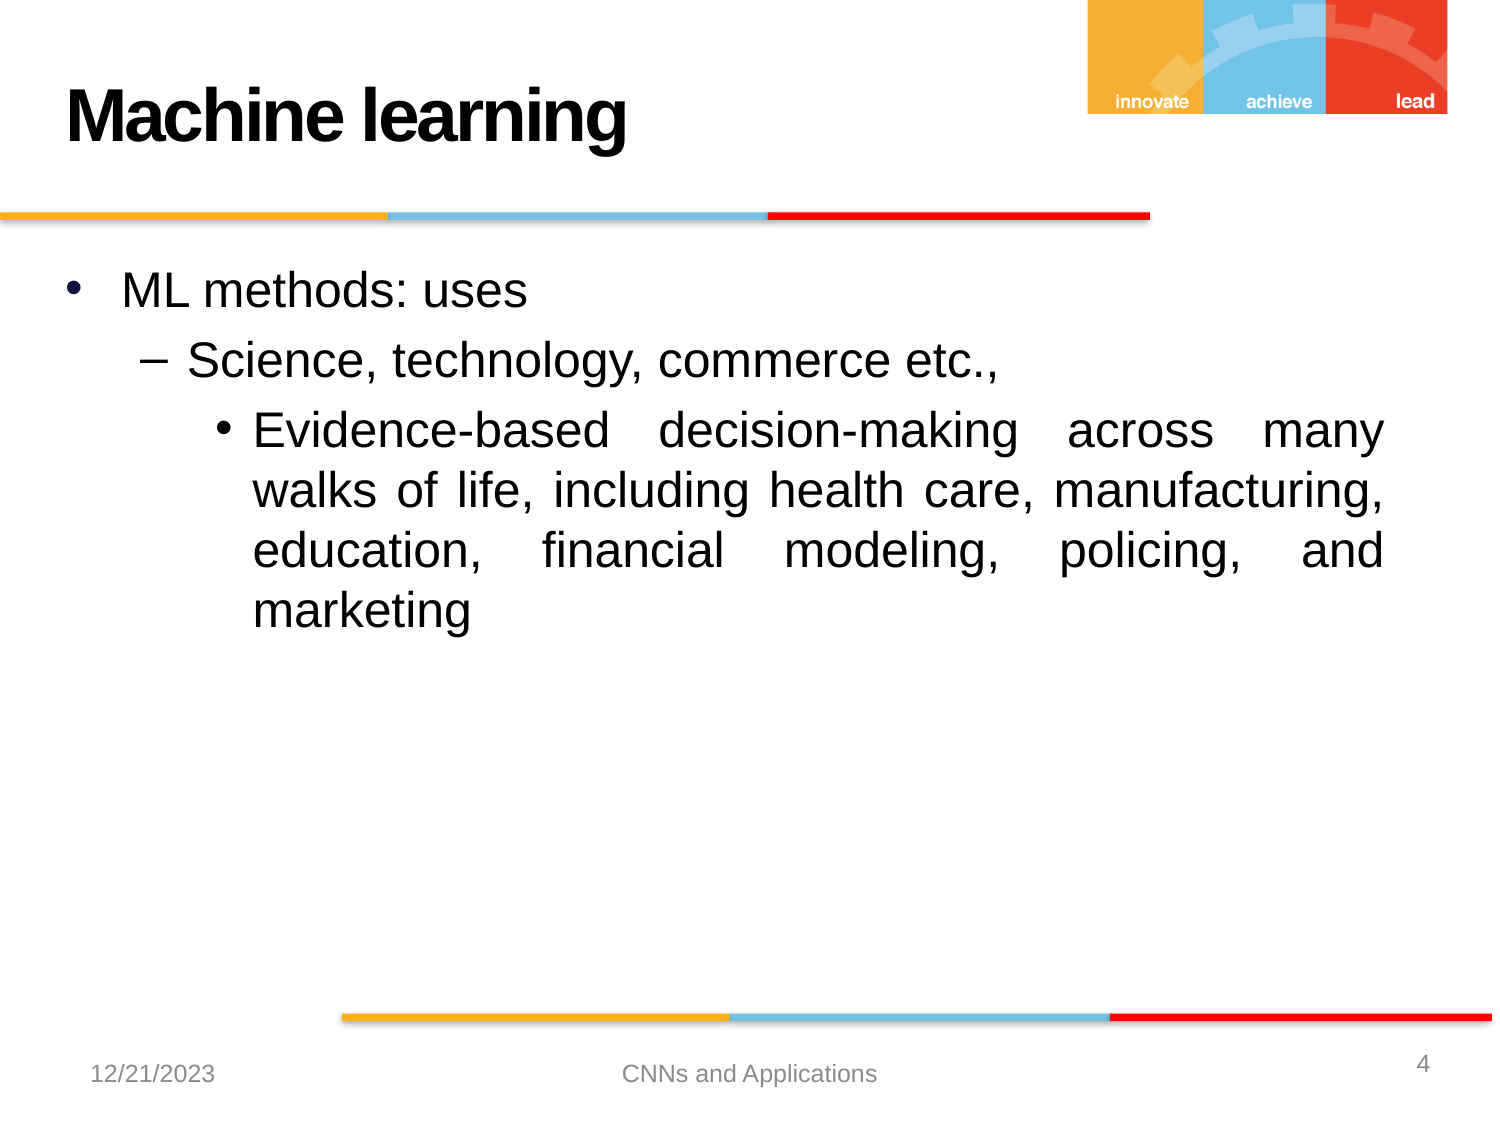

Machine learning
ML methods: uses
Science, technology, commerce etc.,
Evidence-based decision-making across many walks of life, including health care, manufacturing, education, financial modeling, policing, and marketing

4
12/21/2023
CNNs and Applications